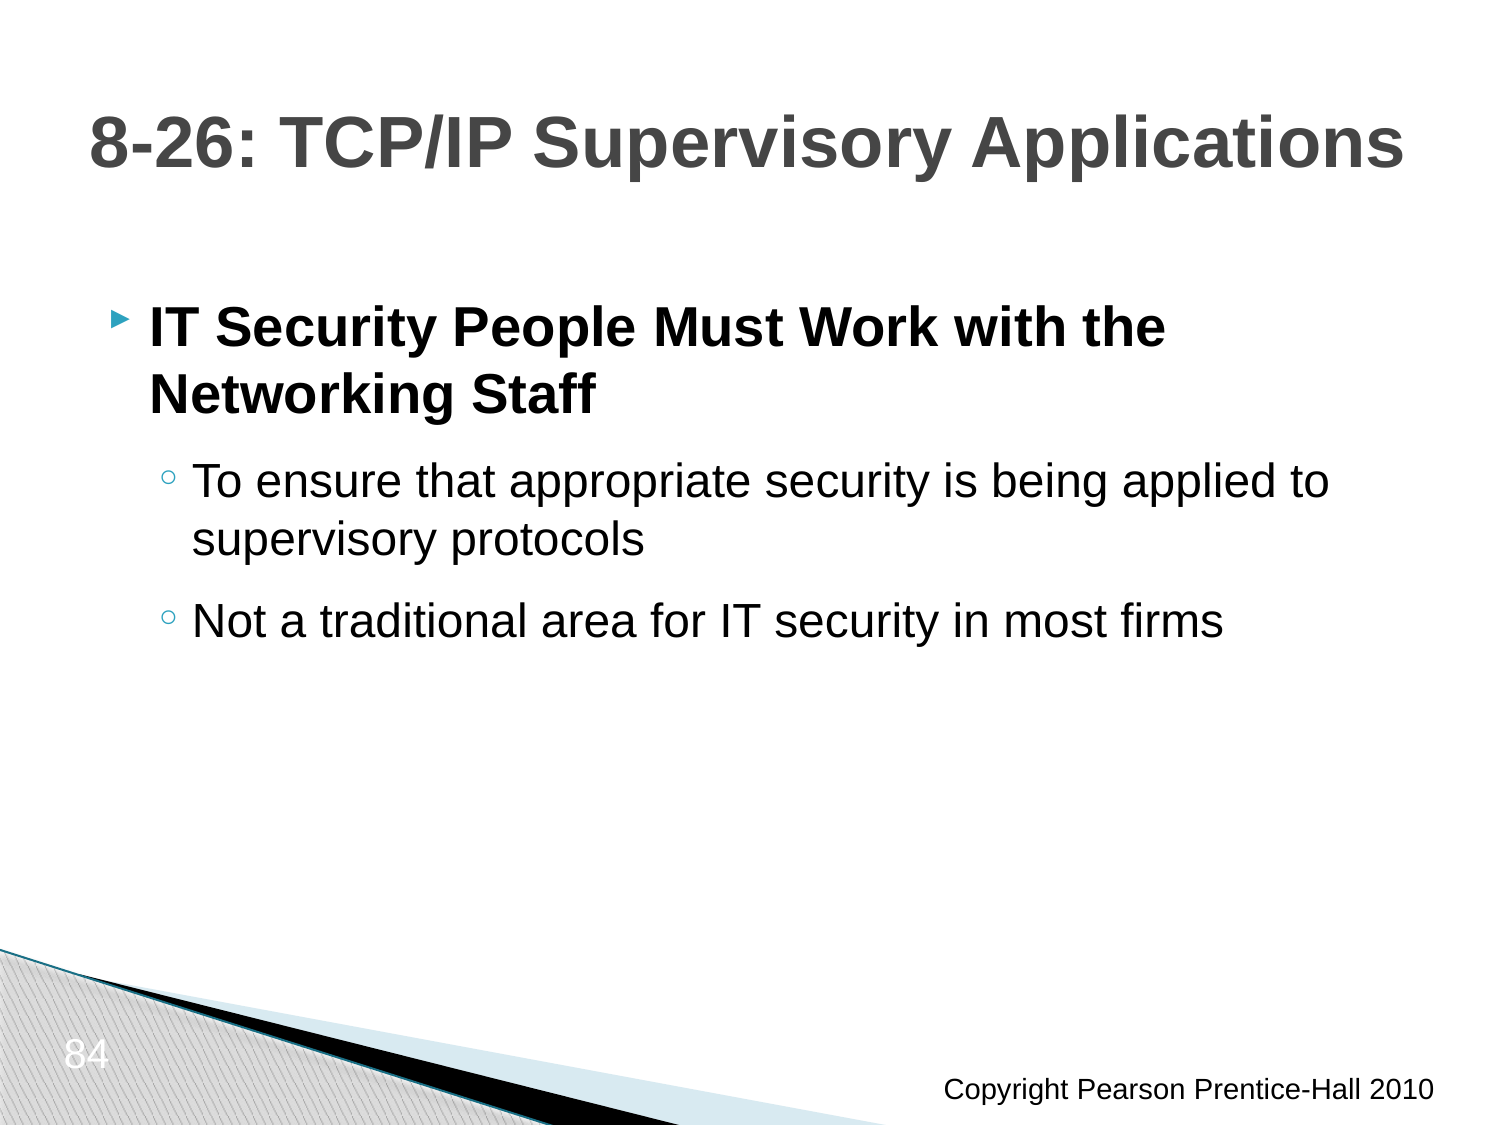

# 8-26: TCP/IP Supervisory Applications
IT Security People Must Work with the Networking Staff
To ensure that appropriate security is being applied to supervisory protocols
Not a traditional area for IT security in most firms
84
Copyright Pearson Prentice-Hall 2010